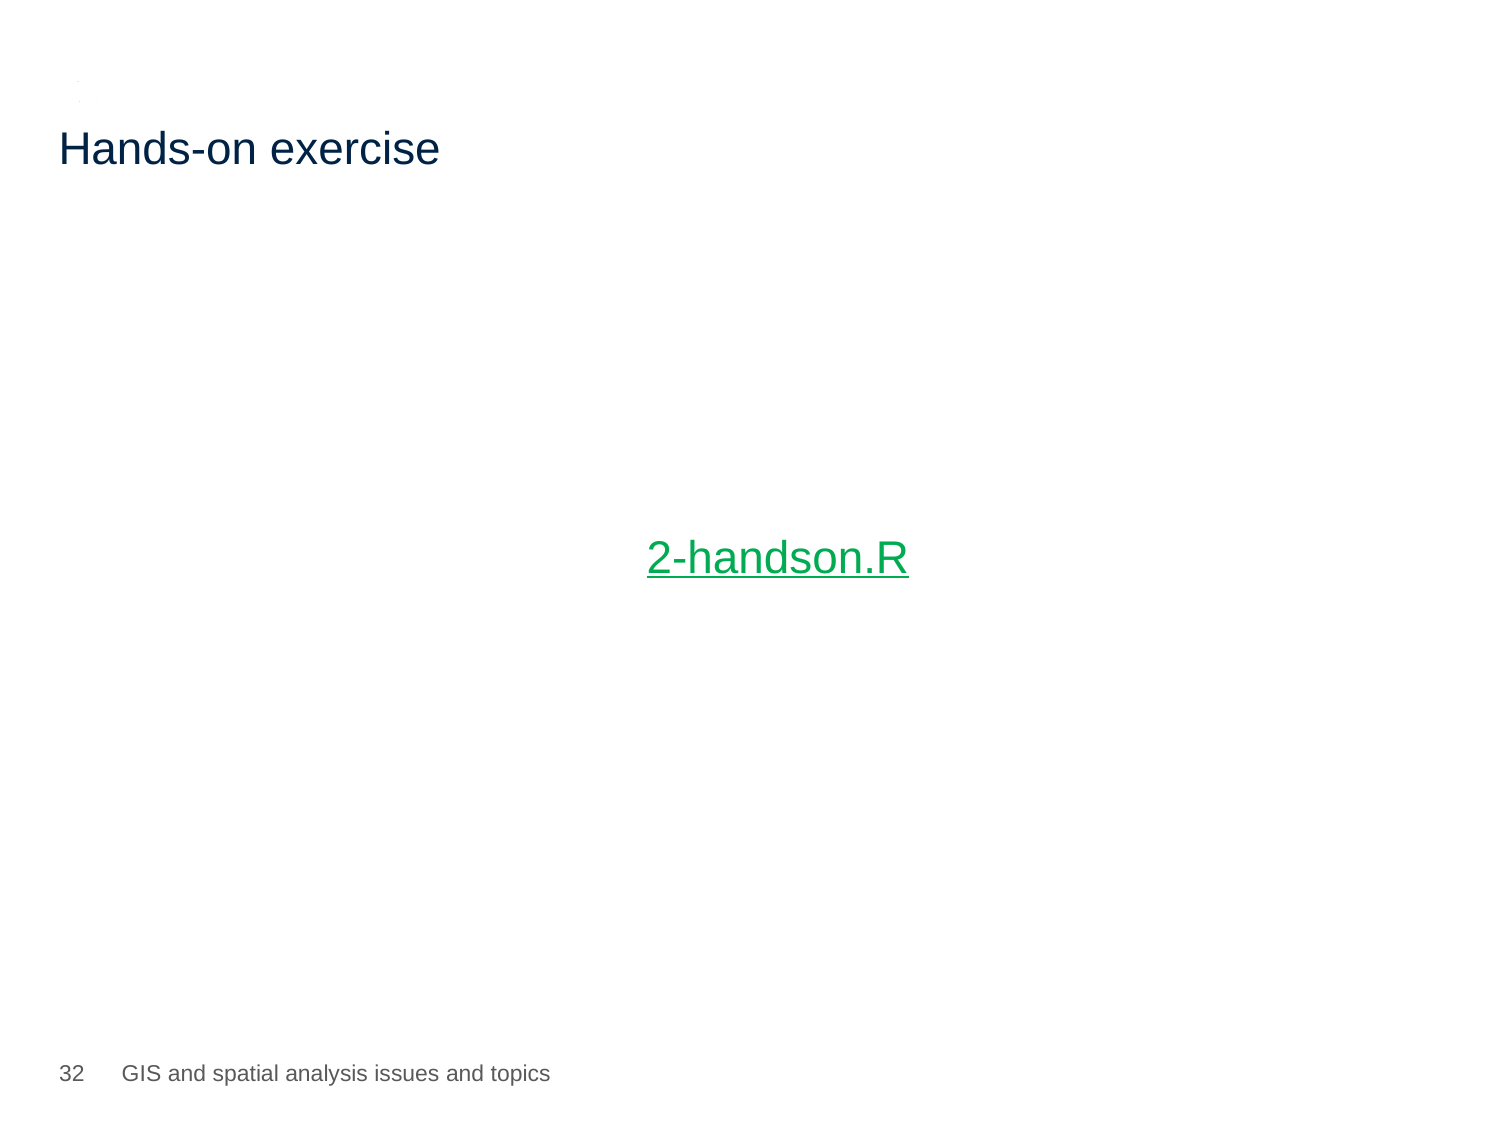

Hands-on exercise
# 2-handson.R
32
GIS and spatial analysis issues and topics